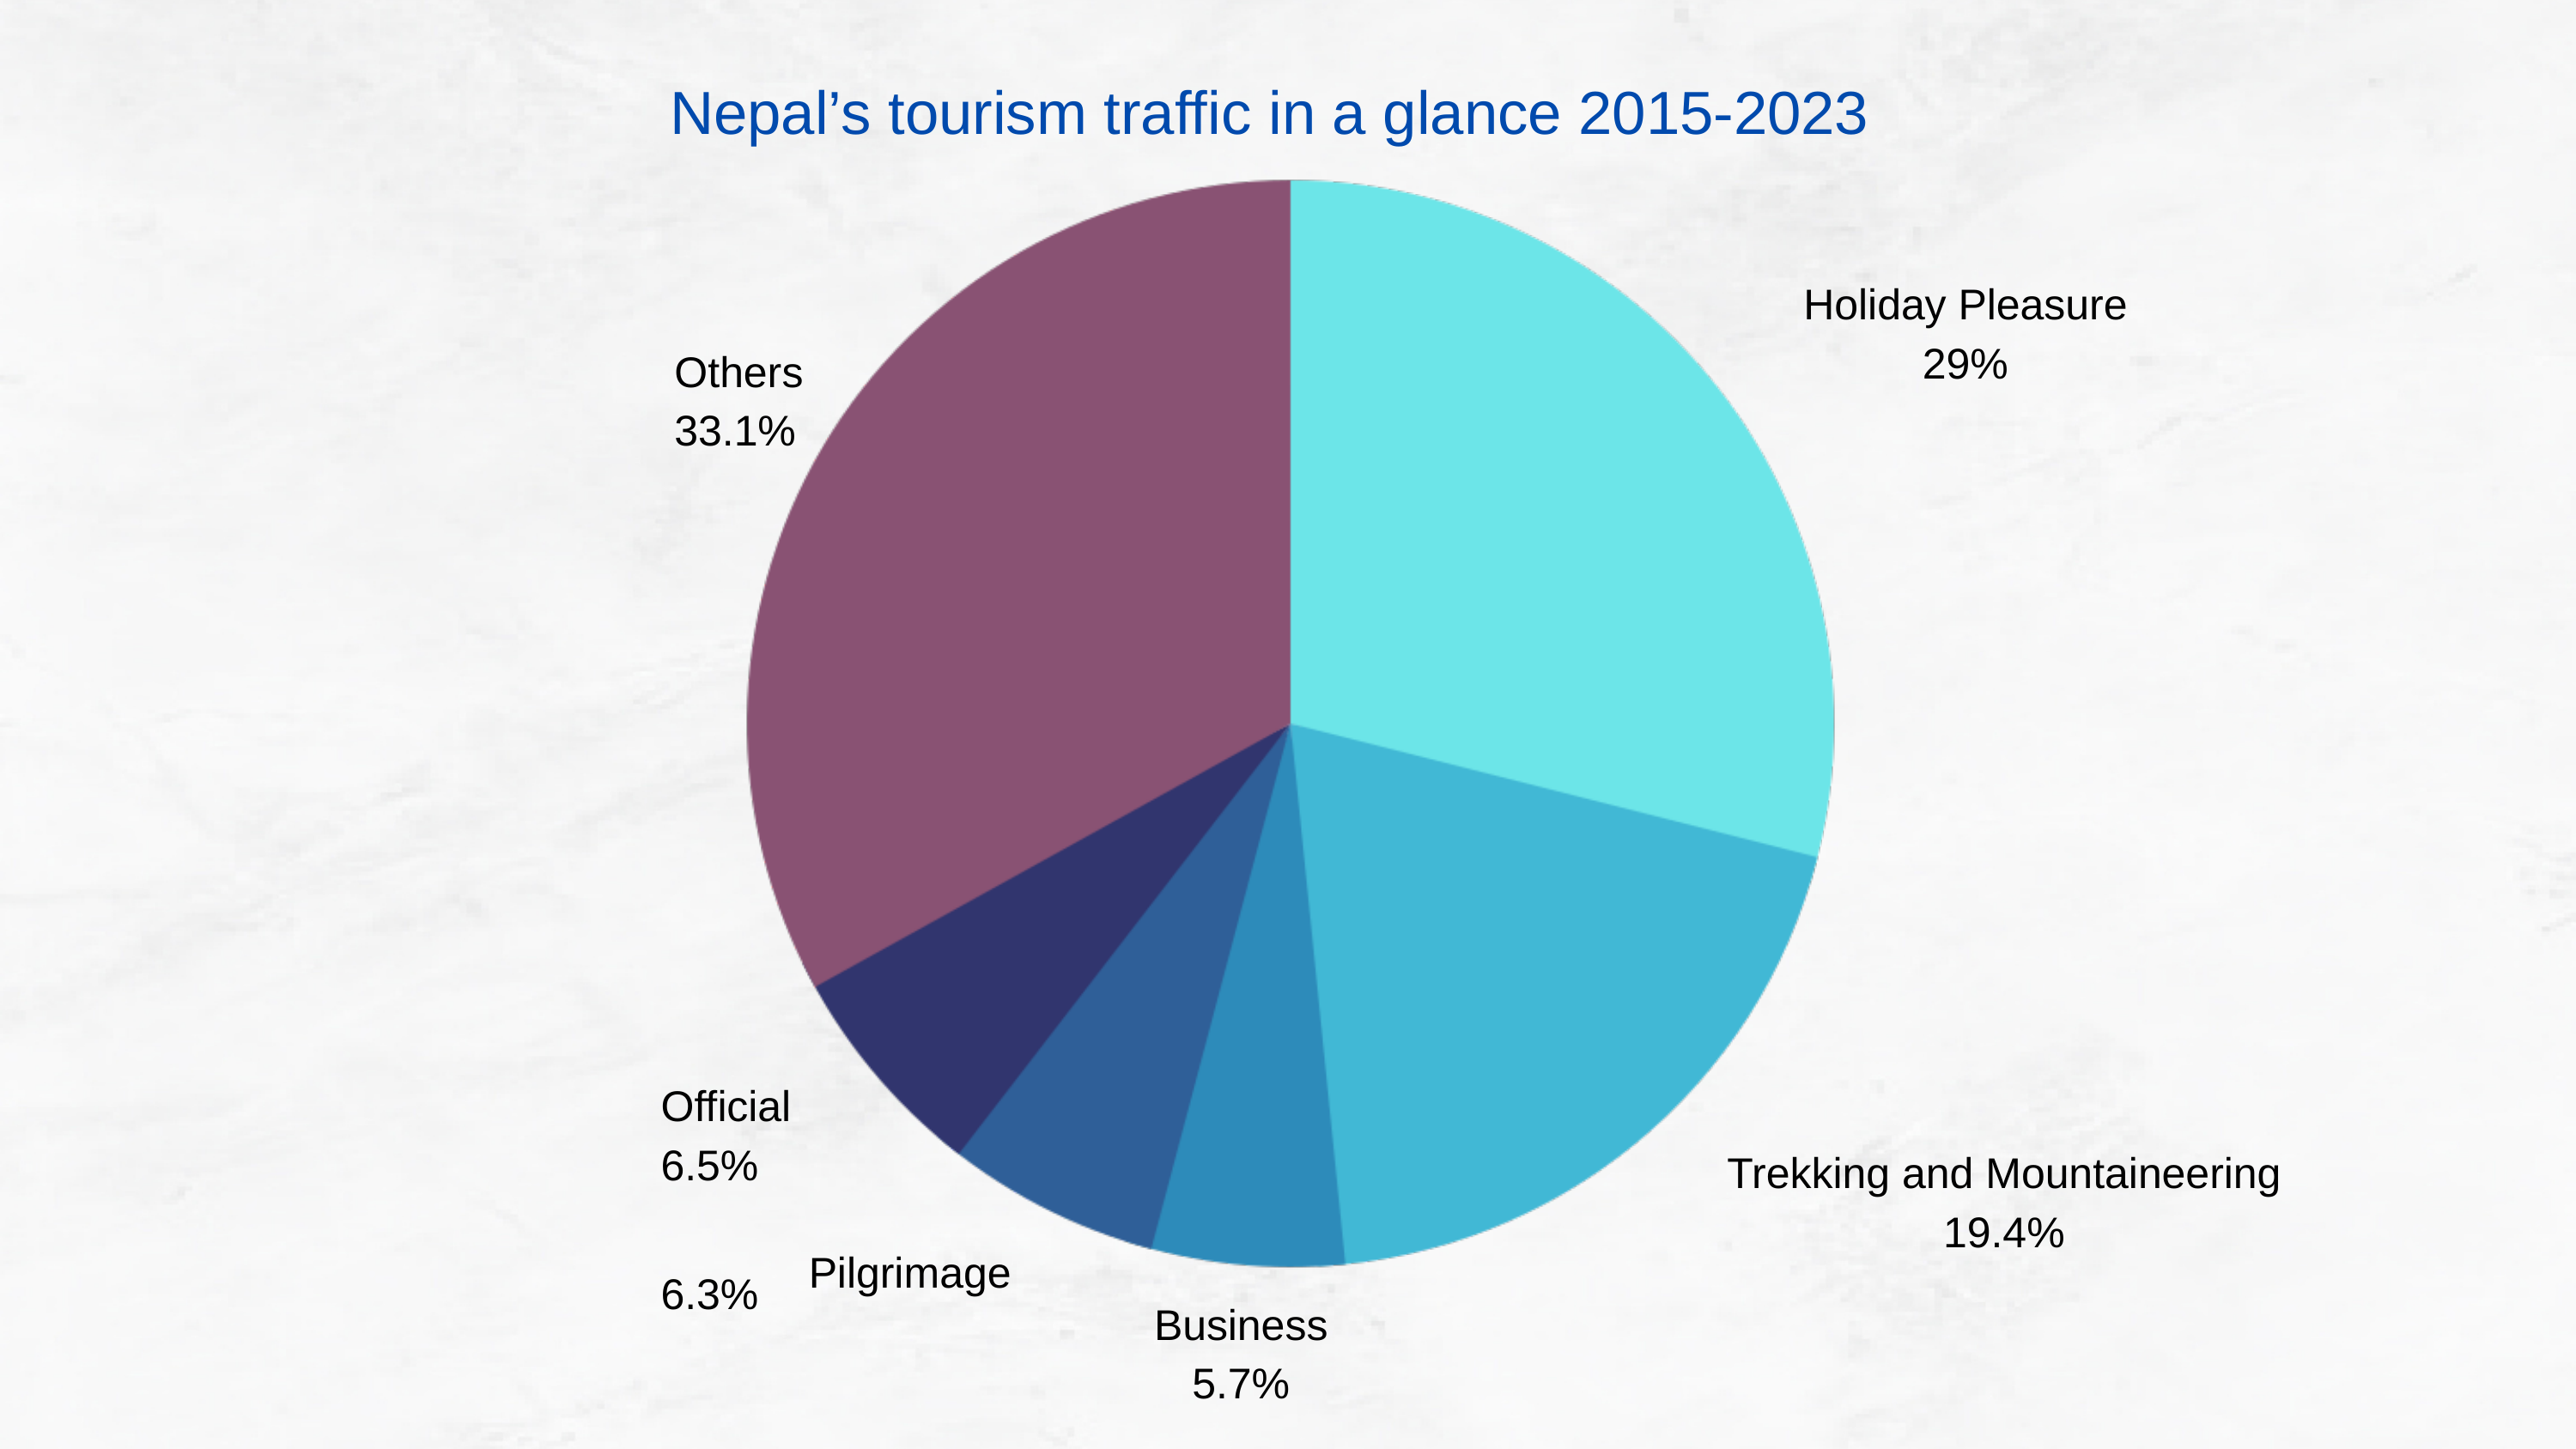

Nepal’s tourism traffic in a glance 2015-2023

Holiday Pleasure 29%
Others 33.1%
Official
6.5%
Pilgrimage
6.3%
Trekking and Mountaineering 19.4%
Business 5.7%